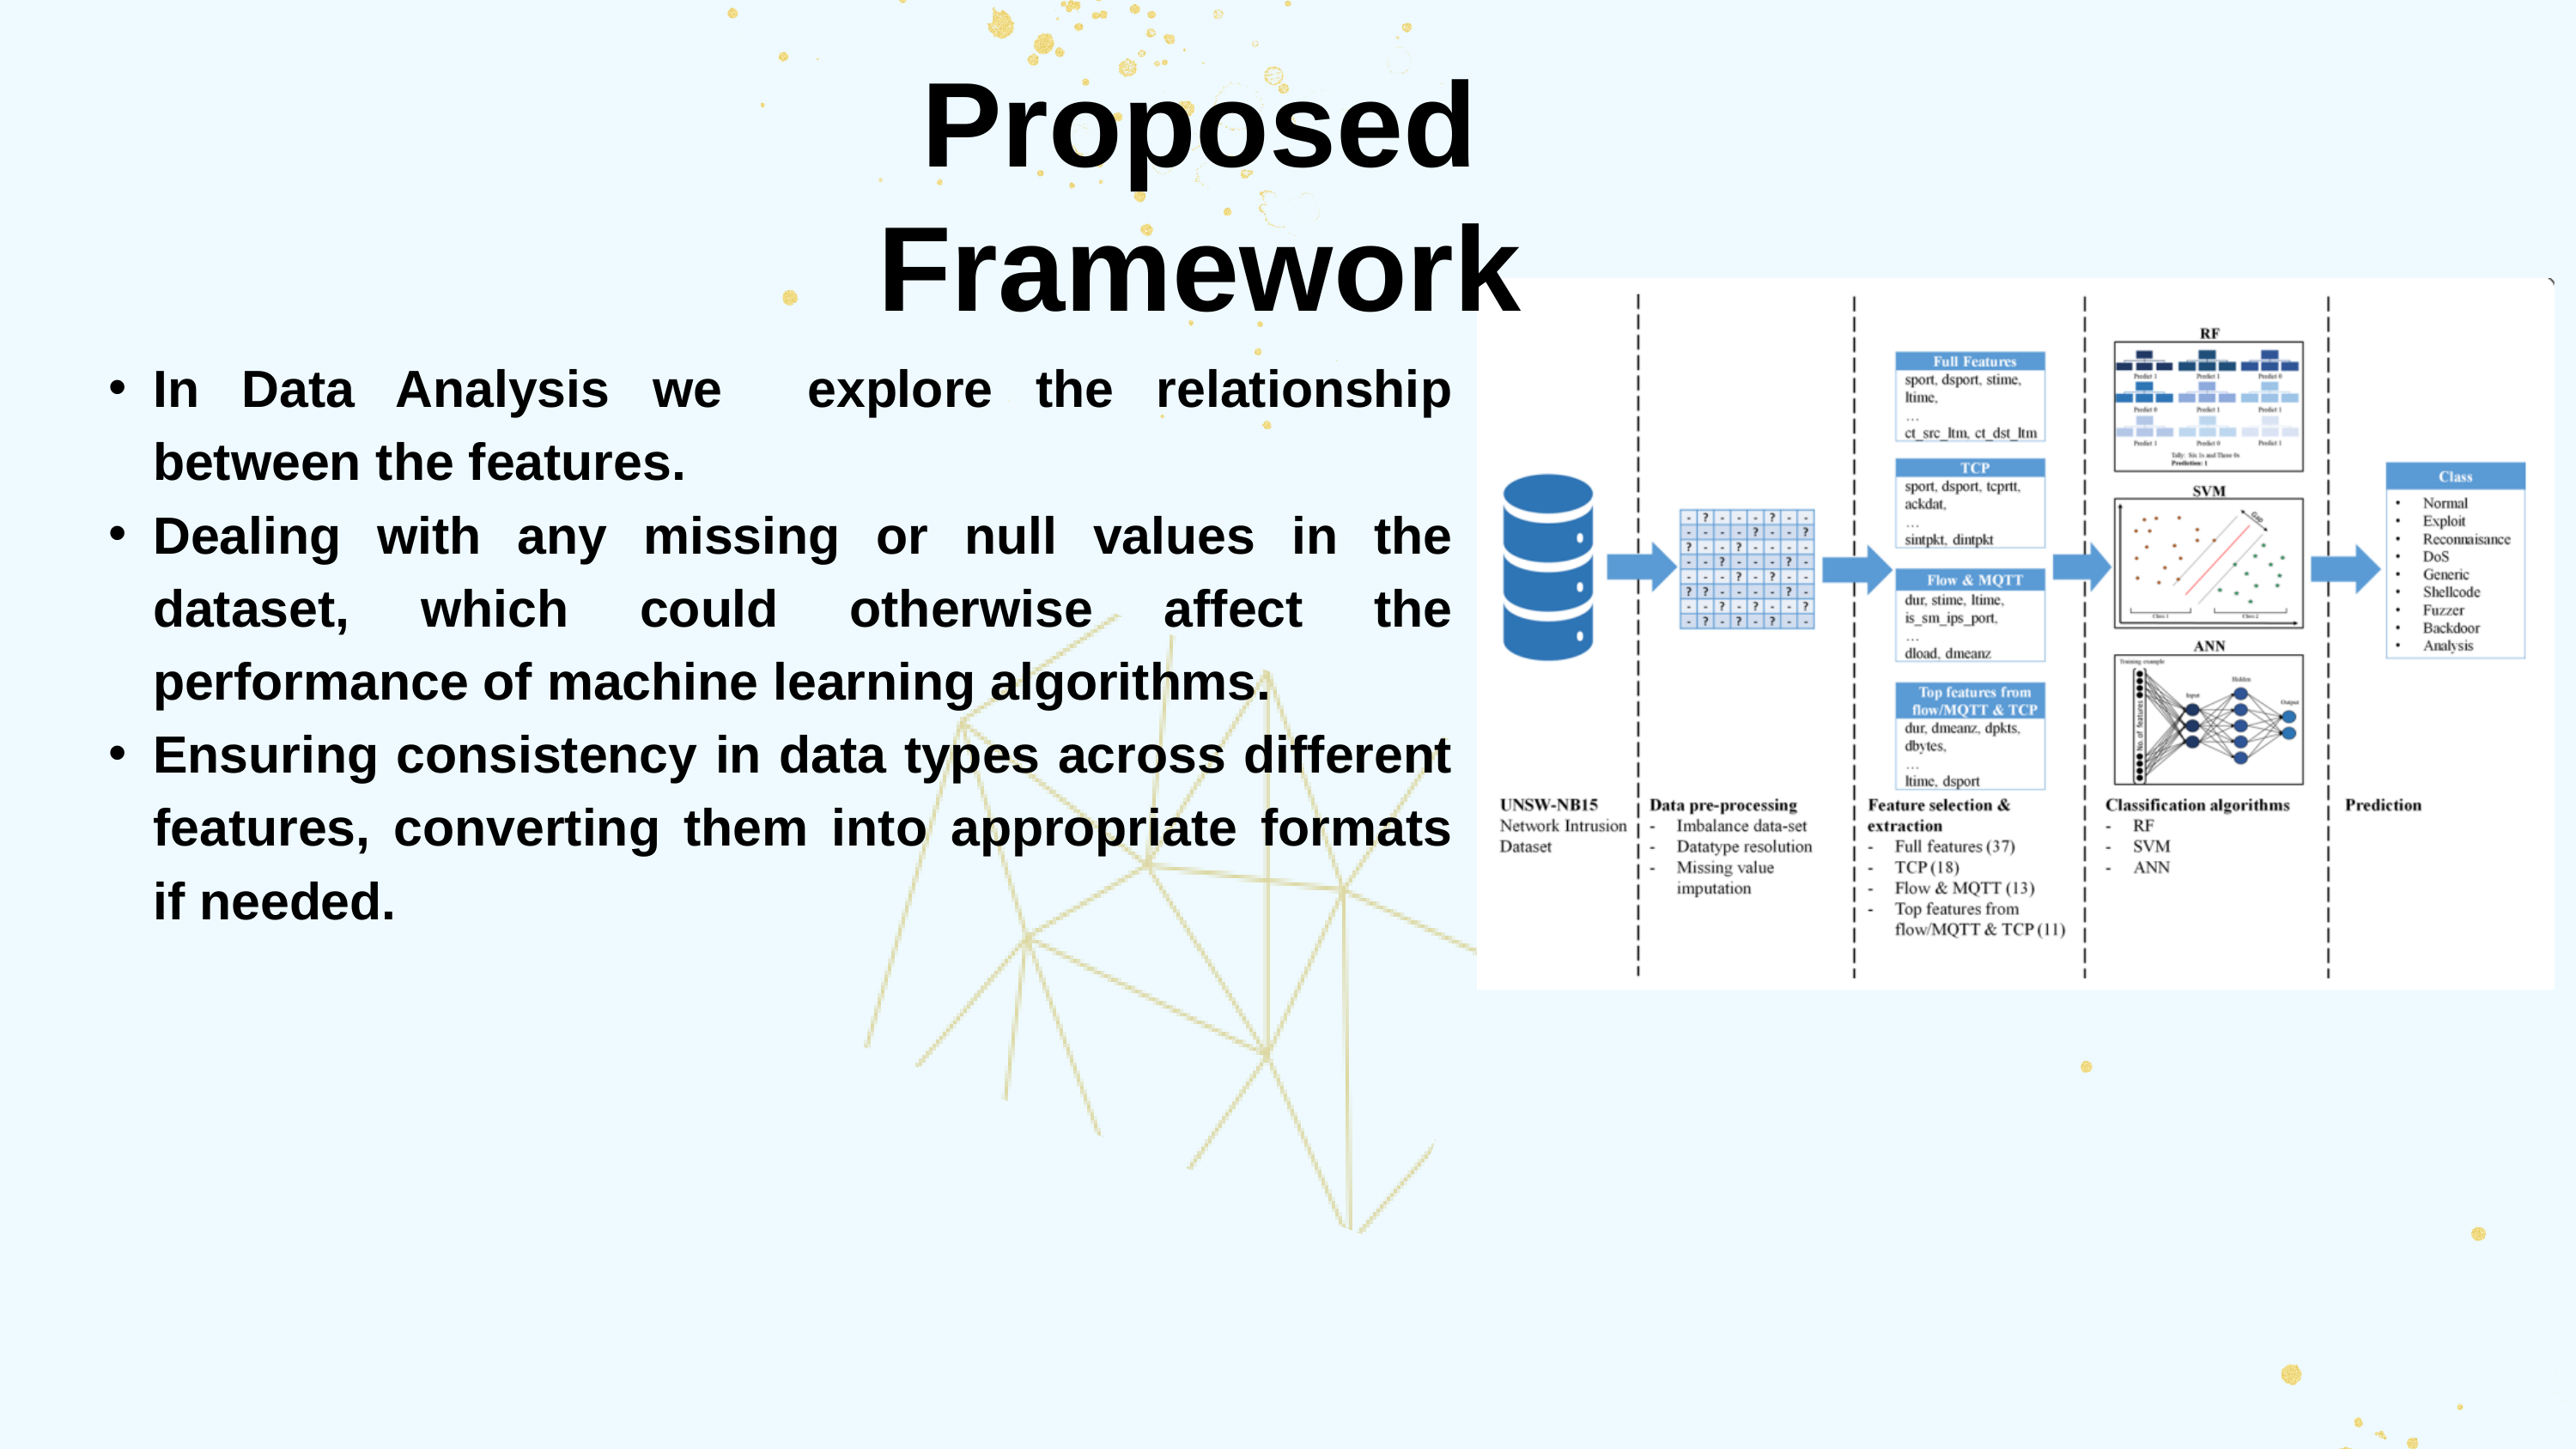

Proposed Framework

In Data Analysis we  explore the relationship between the features.
Dealing with any missing or null values in the dataset, which could otherwise affect the performance of machine learning algorithms.
Ensuring consistency in data types across different features, converting them into appropriate formats if needed.